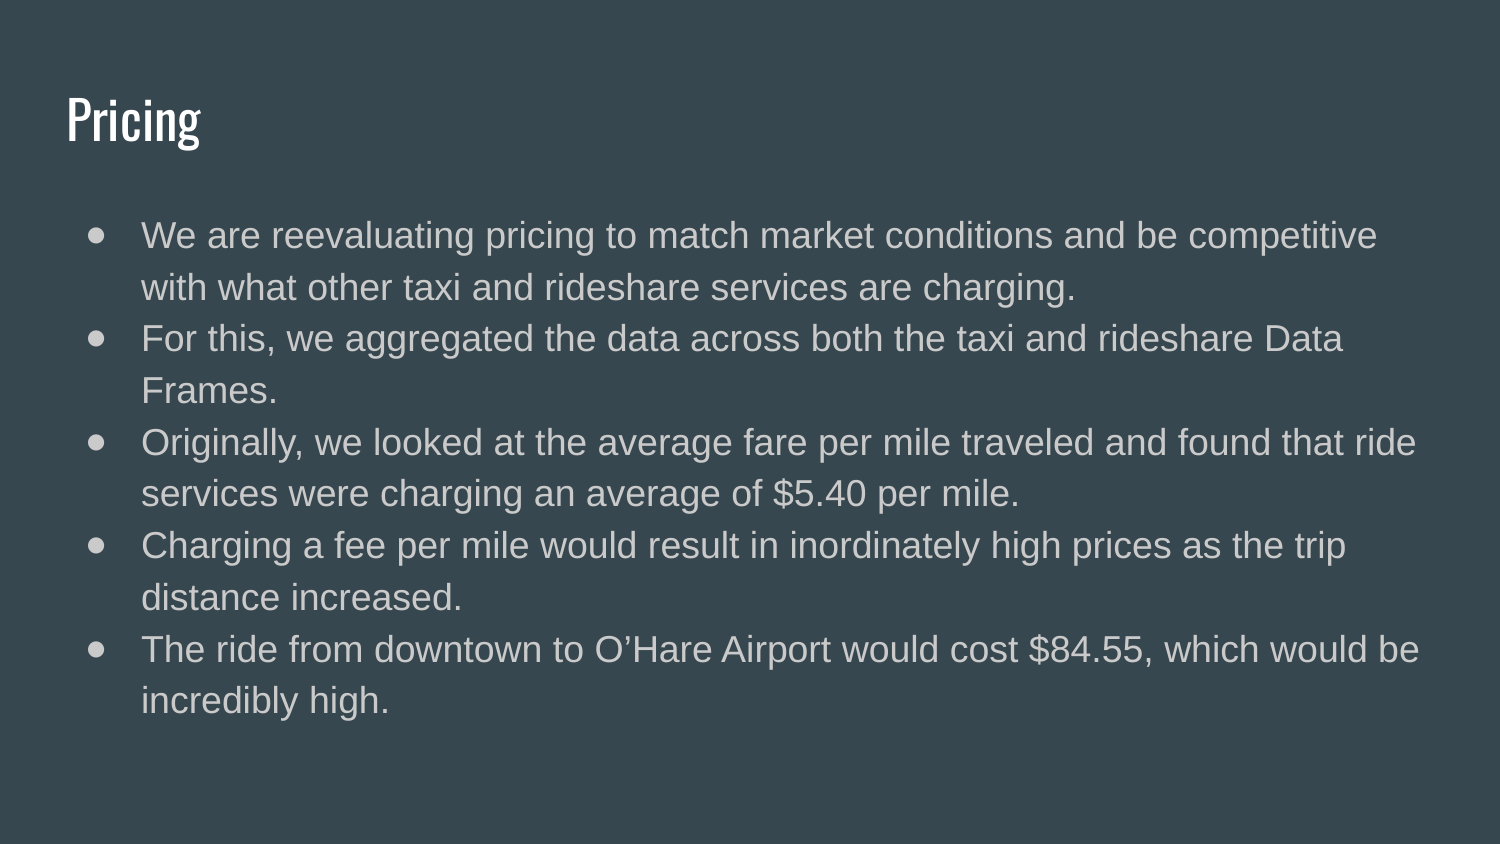

# Pricing
We are reevaluating pricing to match market conditions and be competitive with what other taxi and rideshare services are charging.
For this, we aggregated the data across both the taxi and rideshare Data Frames.
Originally, we looked at the average fare per mile traveled and found that ride services were charging an average of $5.40 per mile.
Charging a fee per mile would result in inordinately high prices as the trip distance increased.
The ride from downtown to O’Hare Airport would cost $84.55, which would be incredibly high.